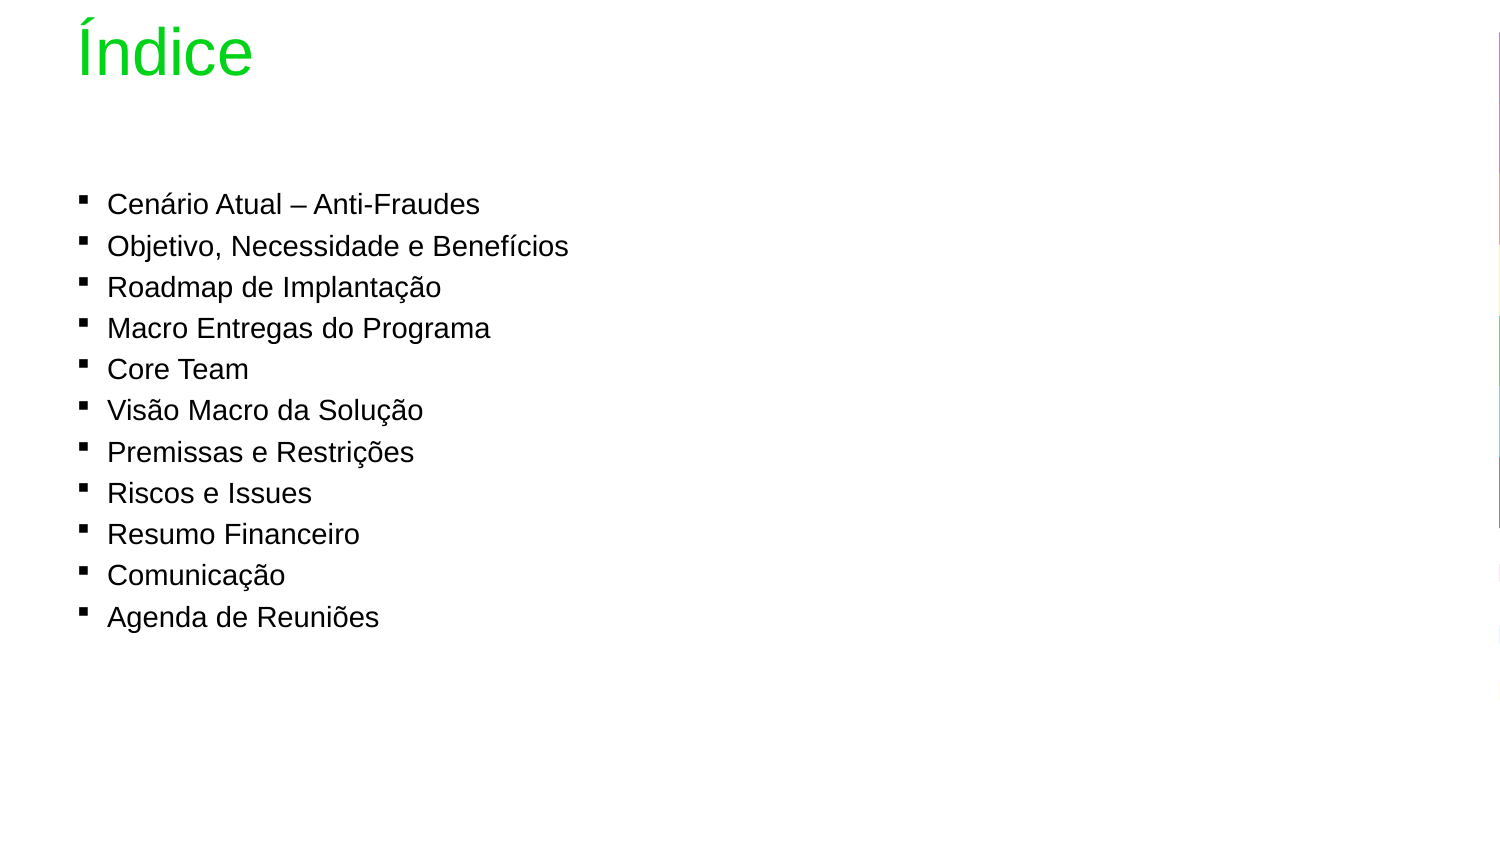

# Índice
Cenário Atual – Anti-Fraudes
Objetivo, Necessidade e Benefícios
Roadmap de Implantação
Macro Entregas do Programa
Core Team
Visão Macro da Solução
Premissas e Restrições
Riscos e Issues
Resumo Financeiro
Comunicação
Agenda de Reuniões